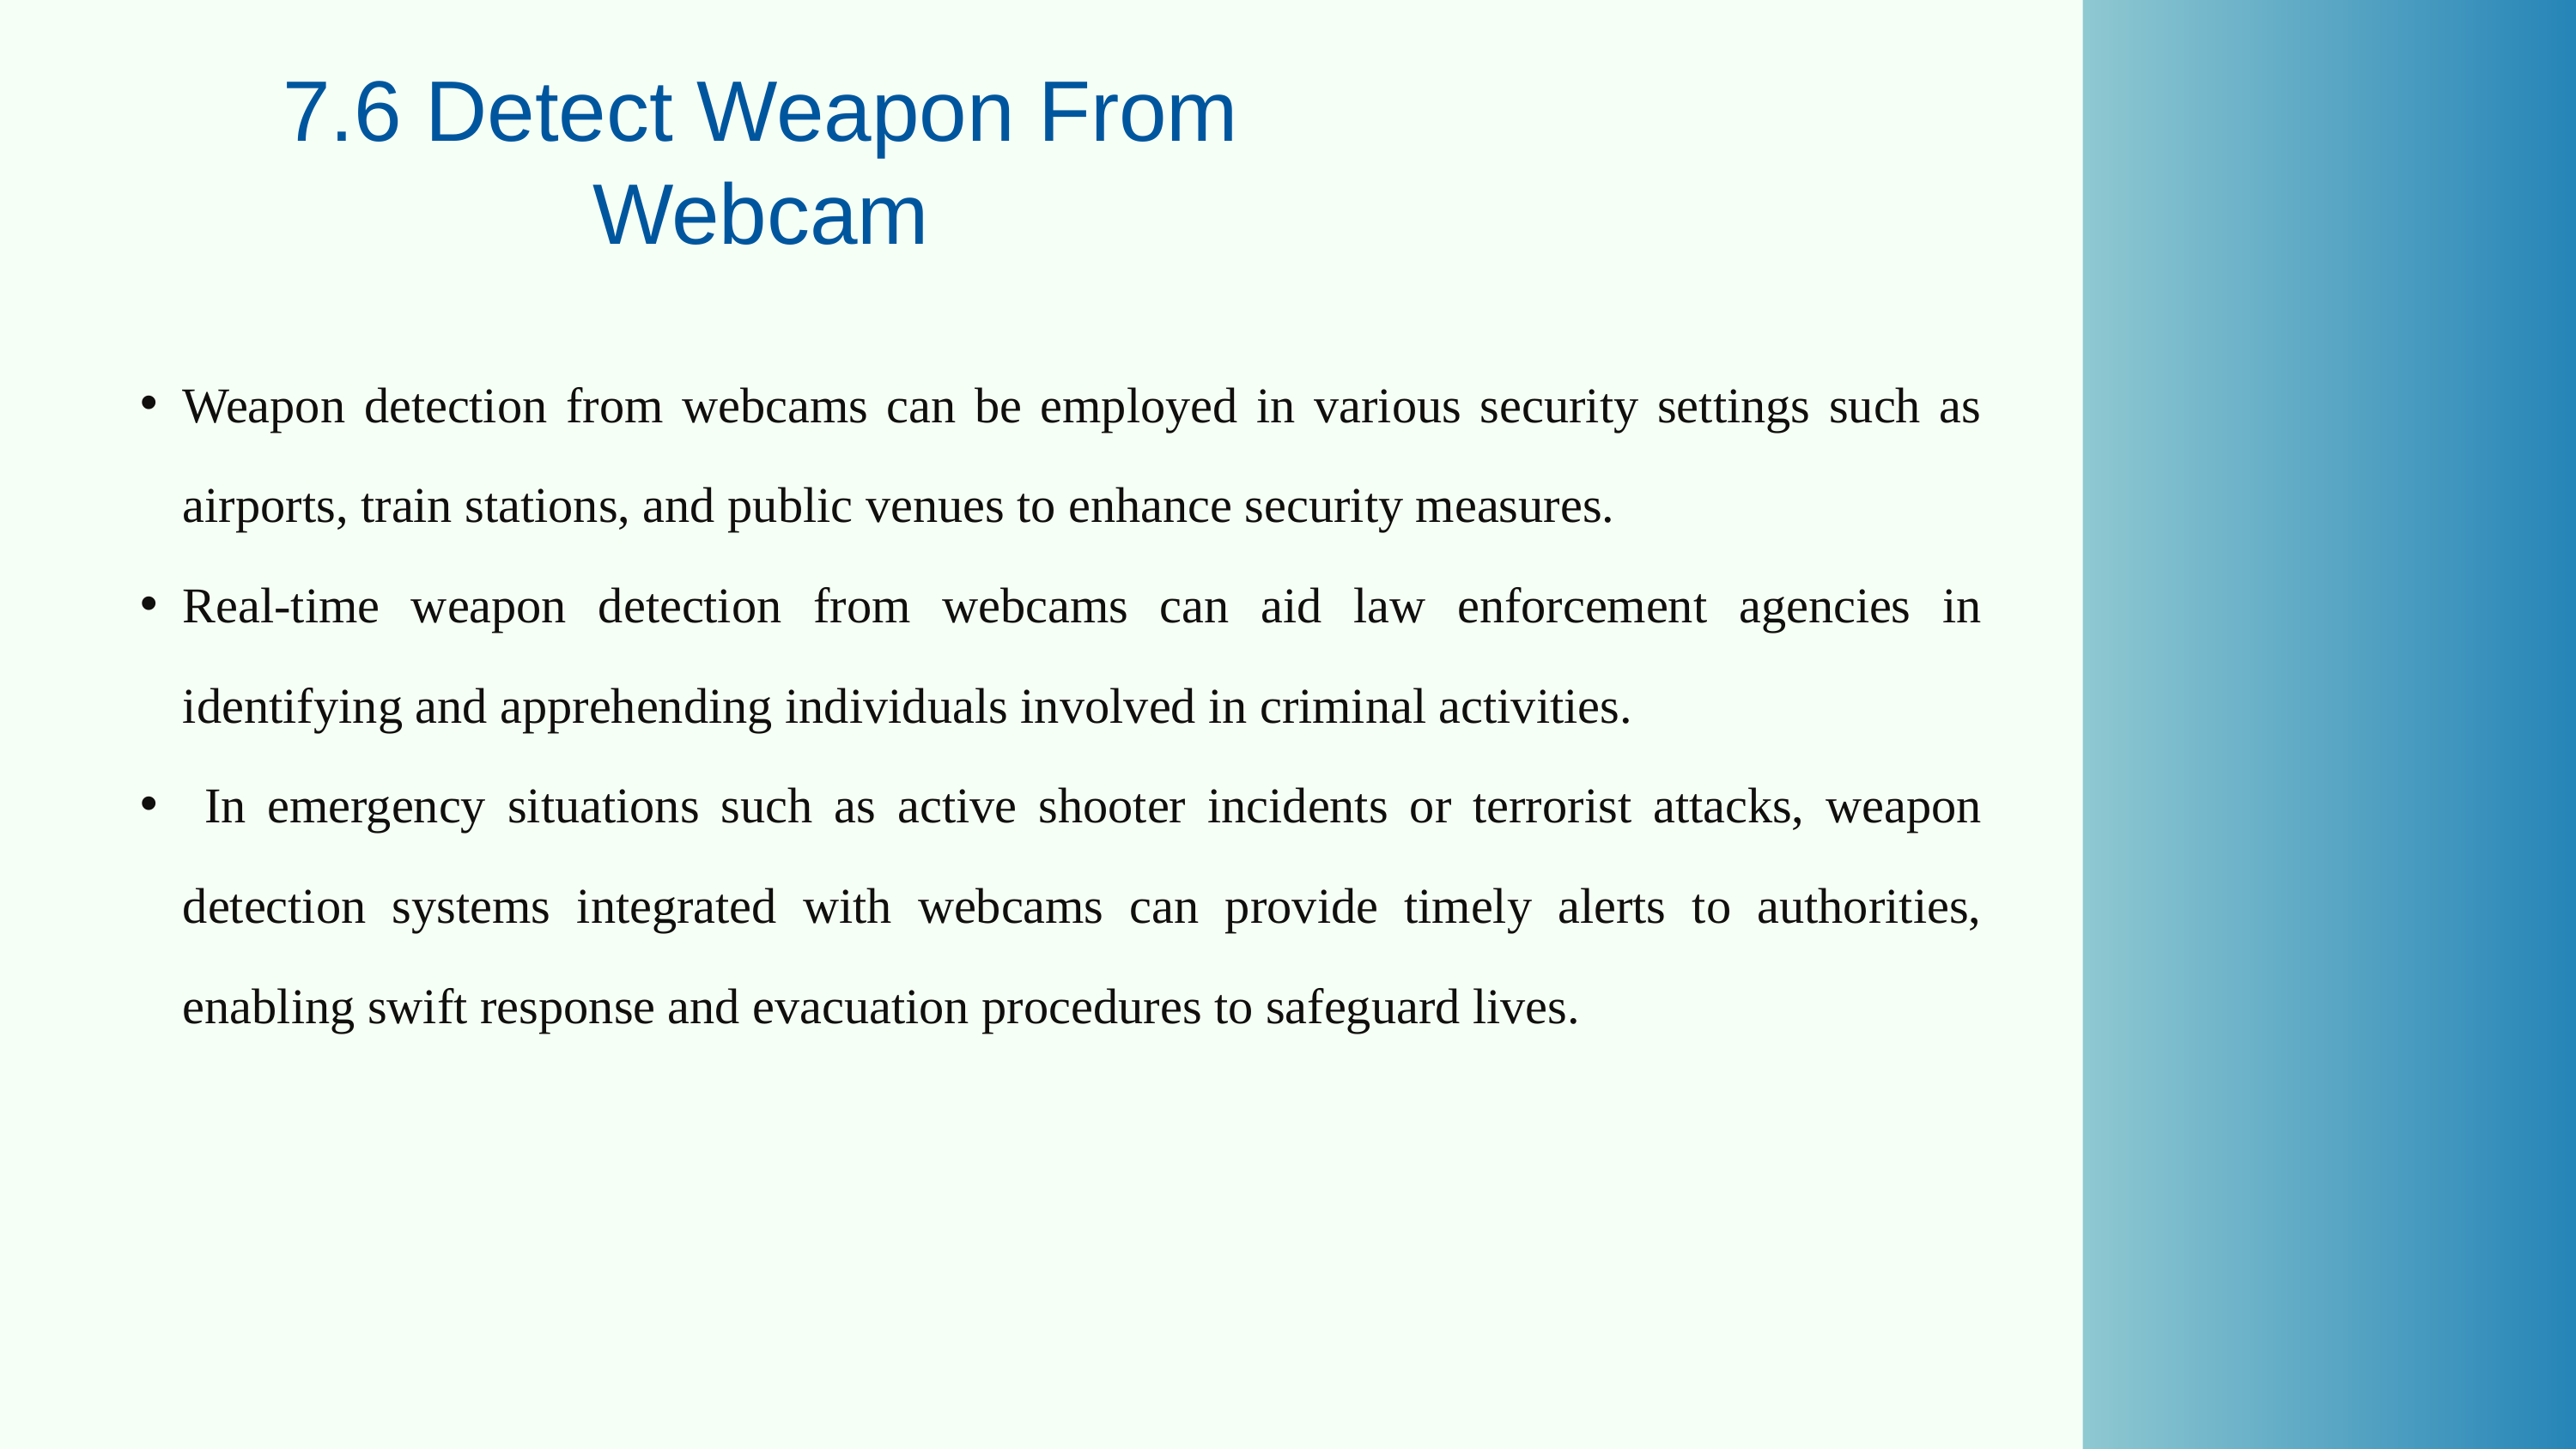

7.6 Detect Weapon From Webcam
Weapon detection from webcams can be employed in various security settings such as airports, train stations, and public venues to enhance security measures.
Real-time weapon detection from webcams can aid law enforcement agencies in identifying and apprehending individuals involved in criminal activities.
 In emergency situations such as active shooter incidents or terrorist attacks, weapon detection systems integrated with webcams can provide timely alerts to authorities, enabling swift response and evacuation procedures to safeguard lives.